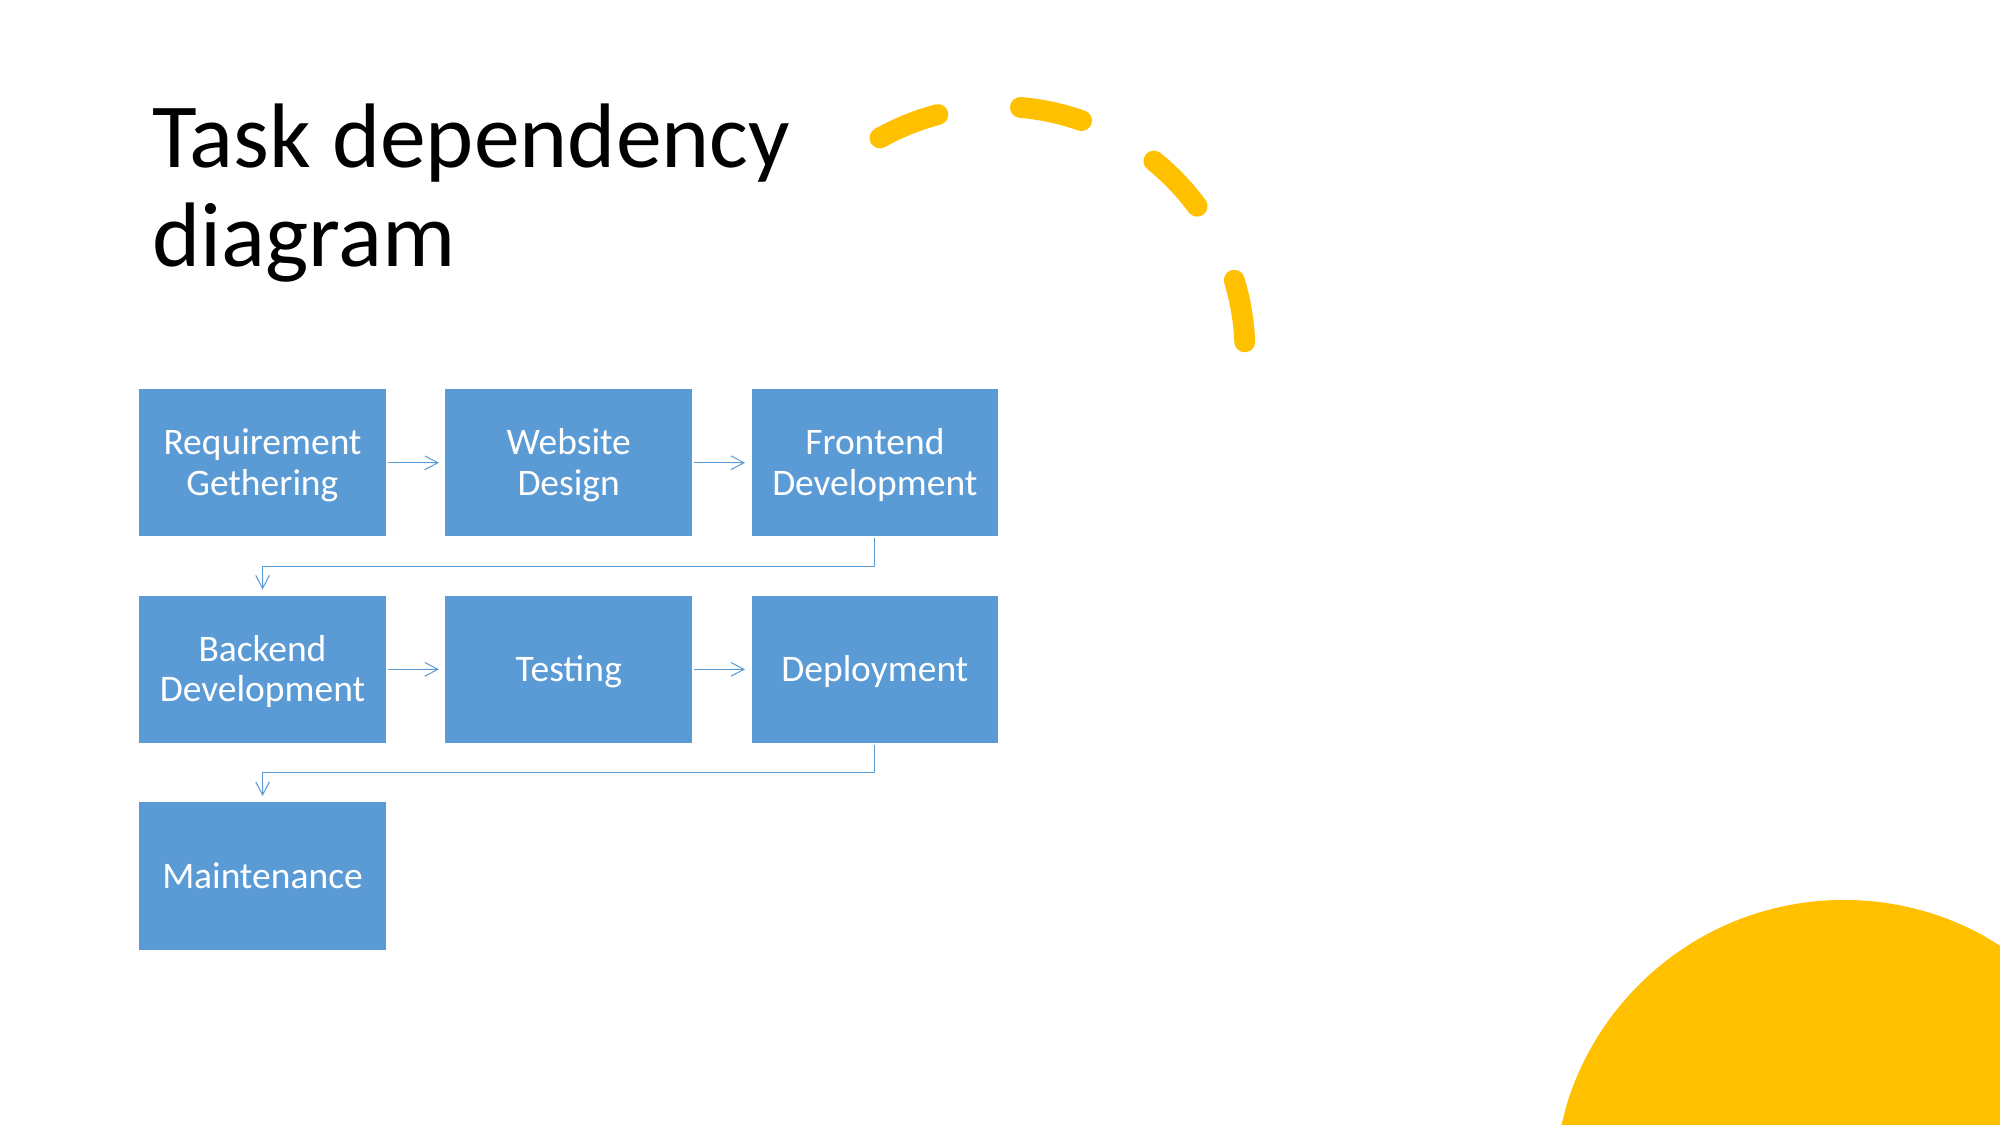

# Task dependency diagram

Requirement Gethering

Website Design

Frontend Development

Backend Development

Testing

Deployment
Maintenance